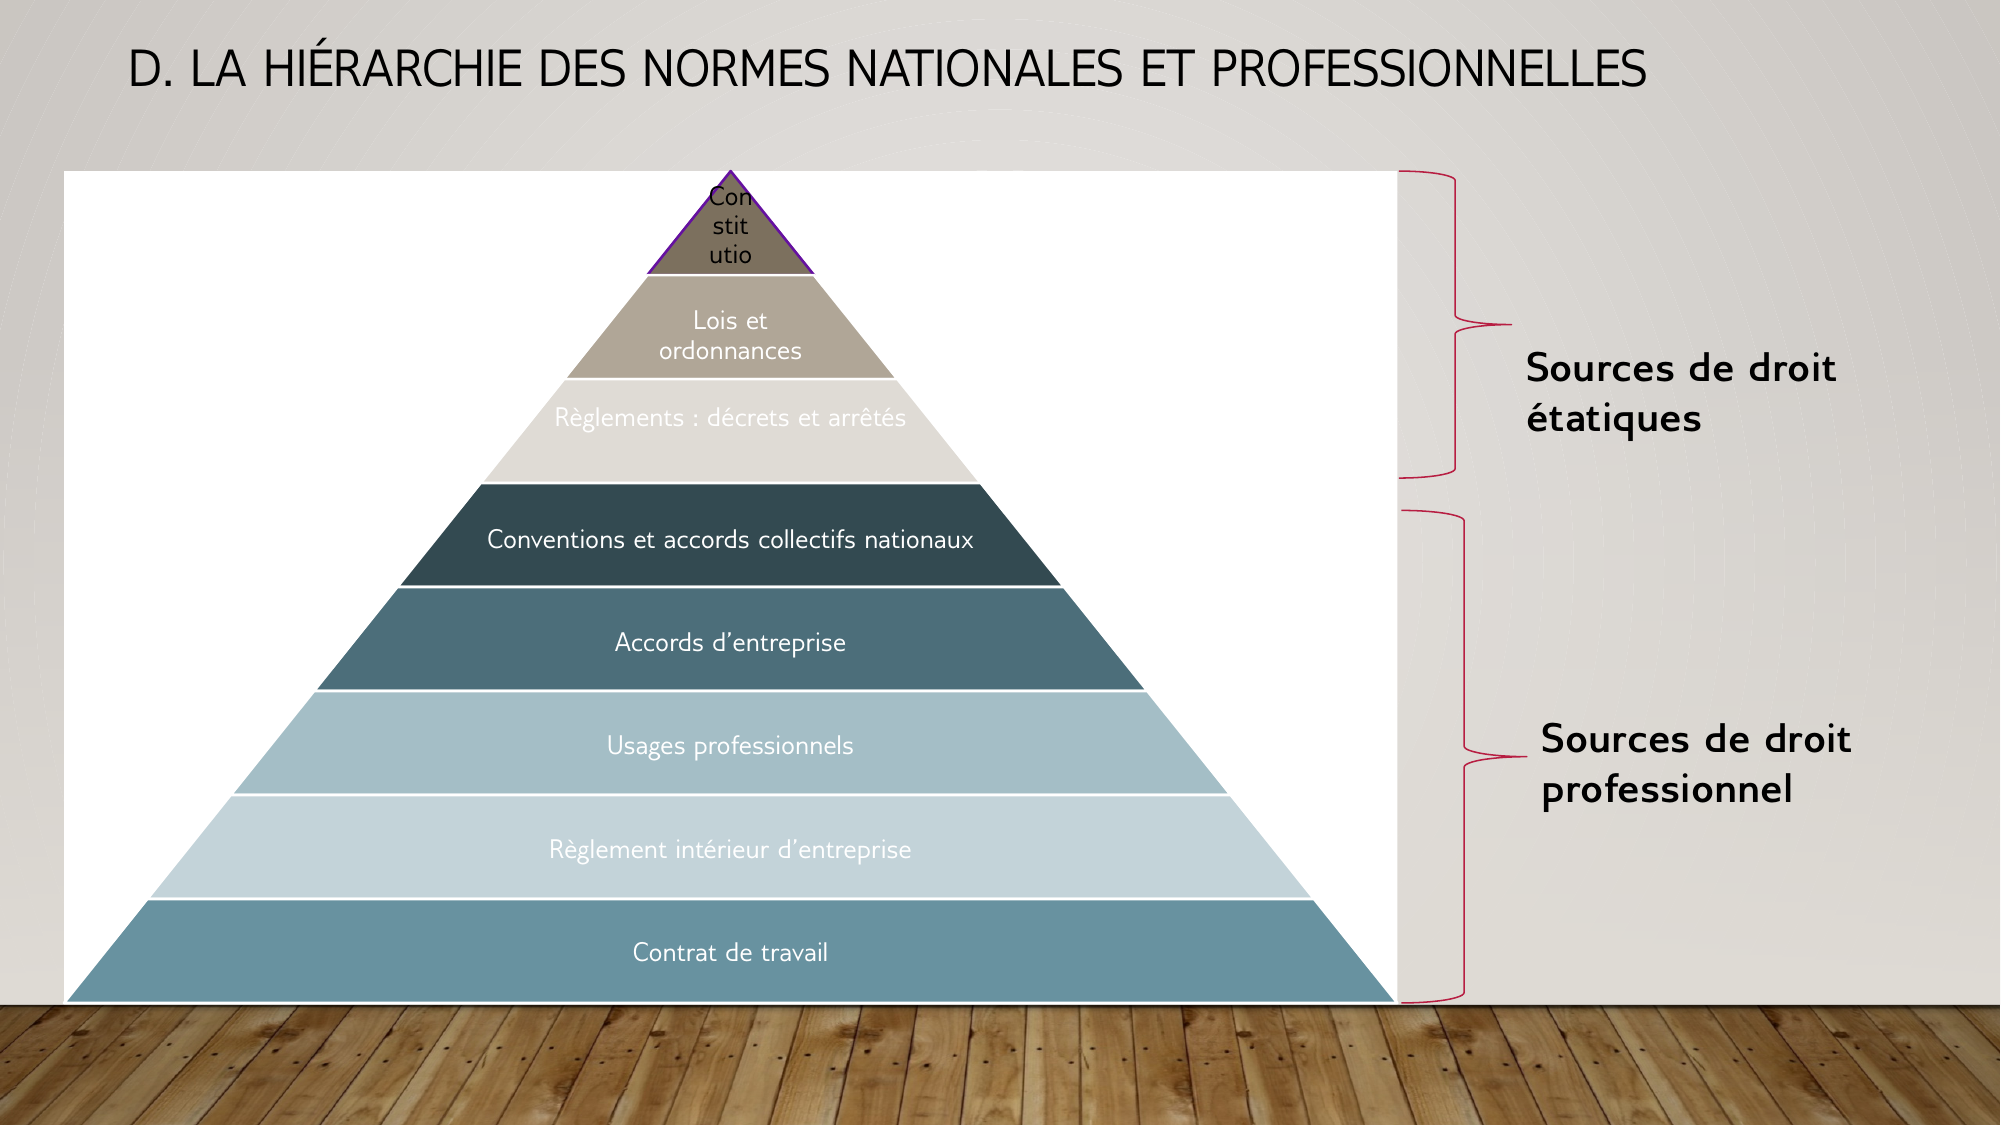

D. La hiérarchie des normes nationales et professionnelles
Constitution
Lois et ordonnances
Règlements : décrets et arrêtés

Conventions et accords collectifs nationaux
Accords d’entreprise
Usages professionnels
Règlement intérieur d’entreprise
Contrat de travail

Sources de droit étatiques

Sources de droit professionnel